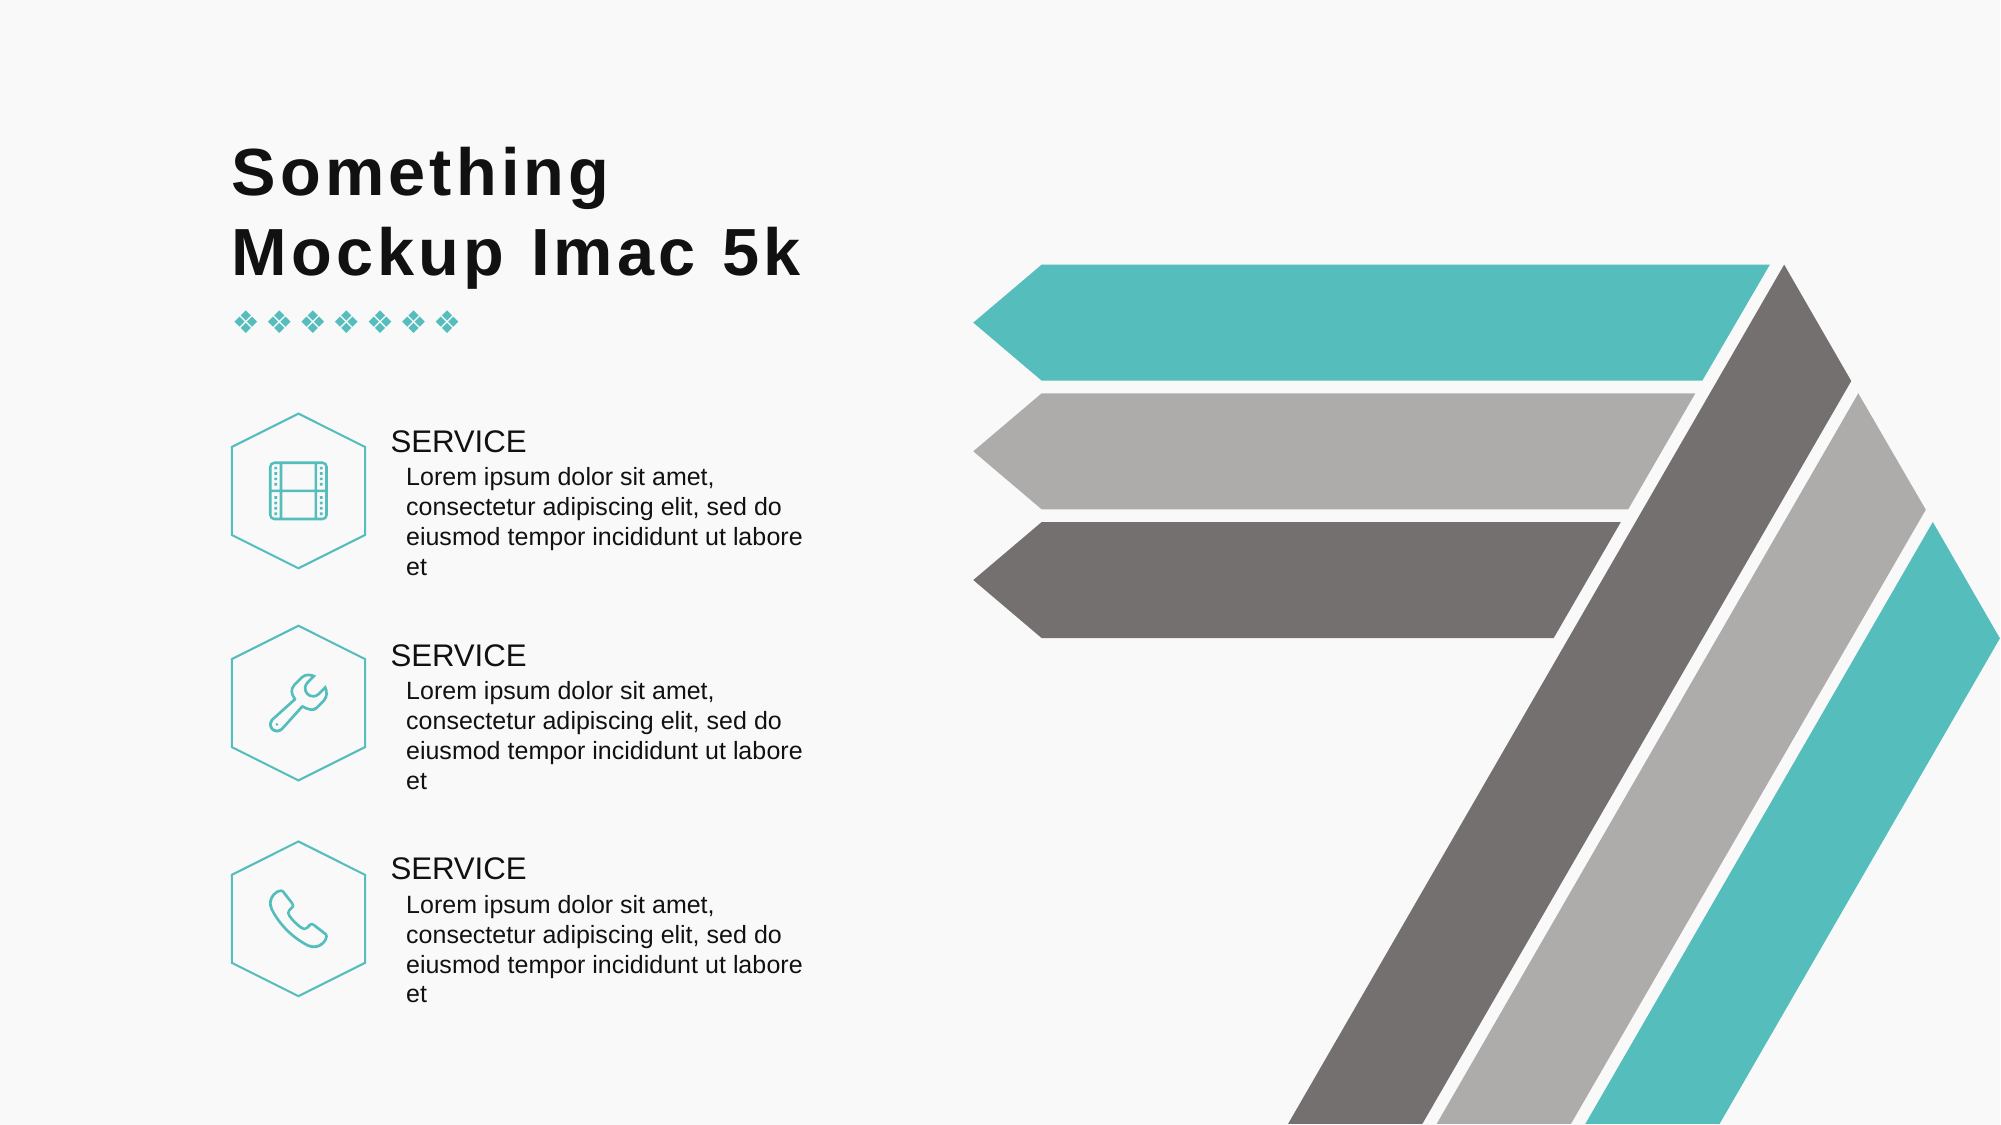

Something Mockup Imac 5k

❖
❖
❖
❖
❖
❖
❖
SERVICE

Lorem ipsum dolor sit amet, consectetur adipiscing elit, sed do eiusmod tempor incididunt ut labore et

SERVICE

Lorem ipsum dolor sit amet, consectetur adipiscing elit, sed do eiusmod tempor incididunt ut labore et

SERVICE

Lorem ipsum dolor sit amet, consectetur adipiscing elit, sed do eiusmod tempor incididunt ut labore et